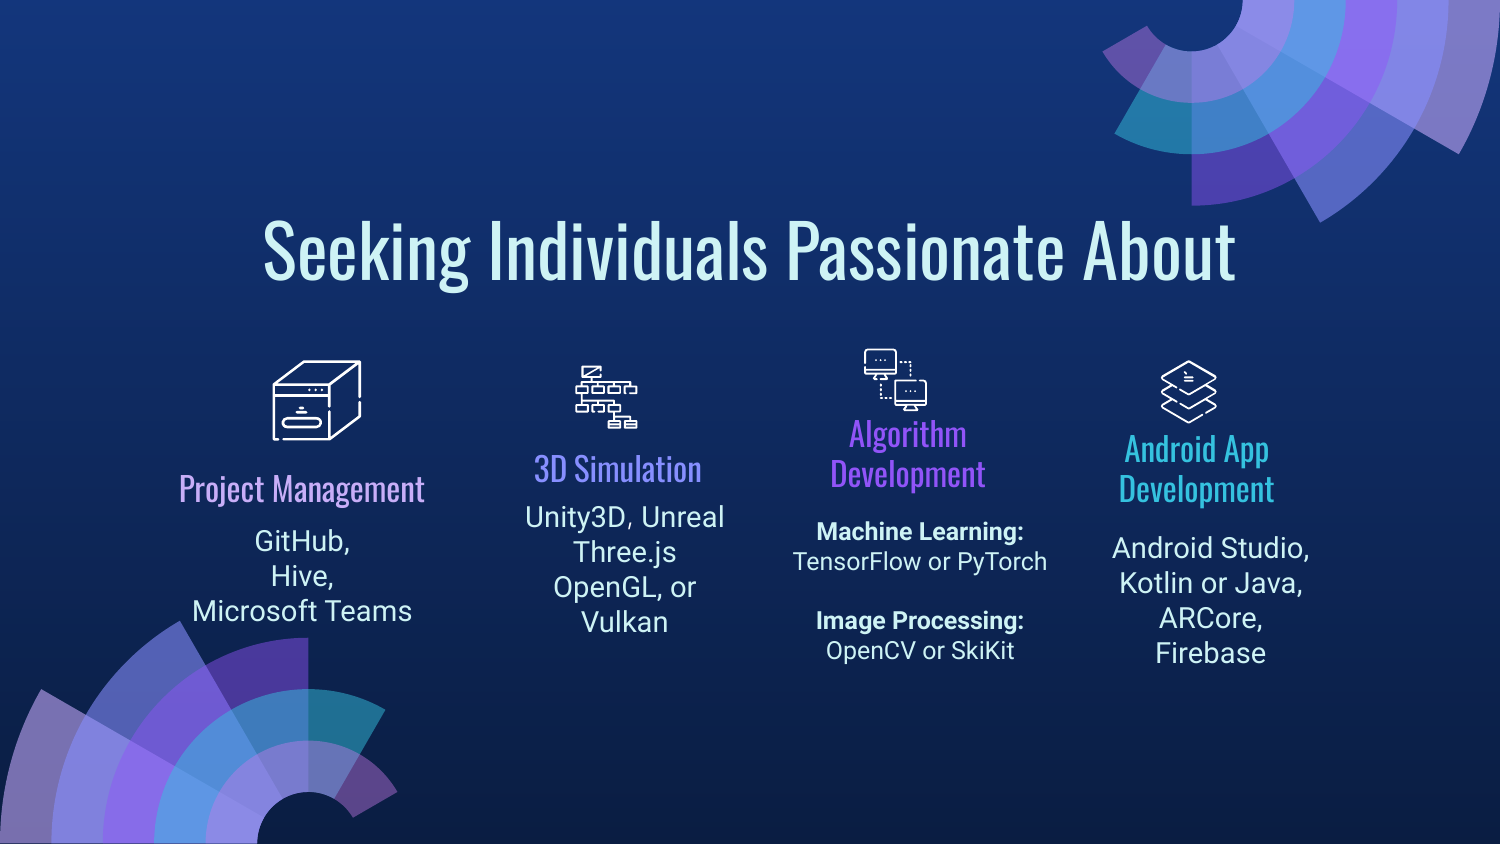

Seeking Individuals Passionate About

3D Simulation
Algorithm Development

Project Management
Android App Development

Unity3D, Unreal
Three.js
OpenGL, or Vulkan

Machine Learning:
TensorFlow or PyTorch

Image Processing:
OpenCV or SkiKit

GitHub,
Hive,
Microsoft Teams

Android Studio,
Kotlin or Java,
ARCore,
Firebase